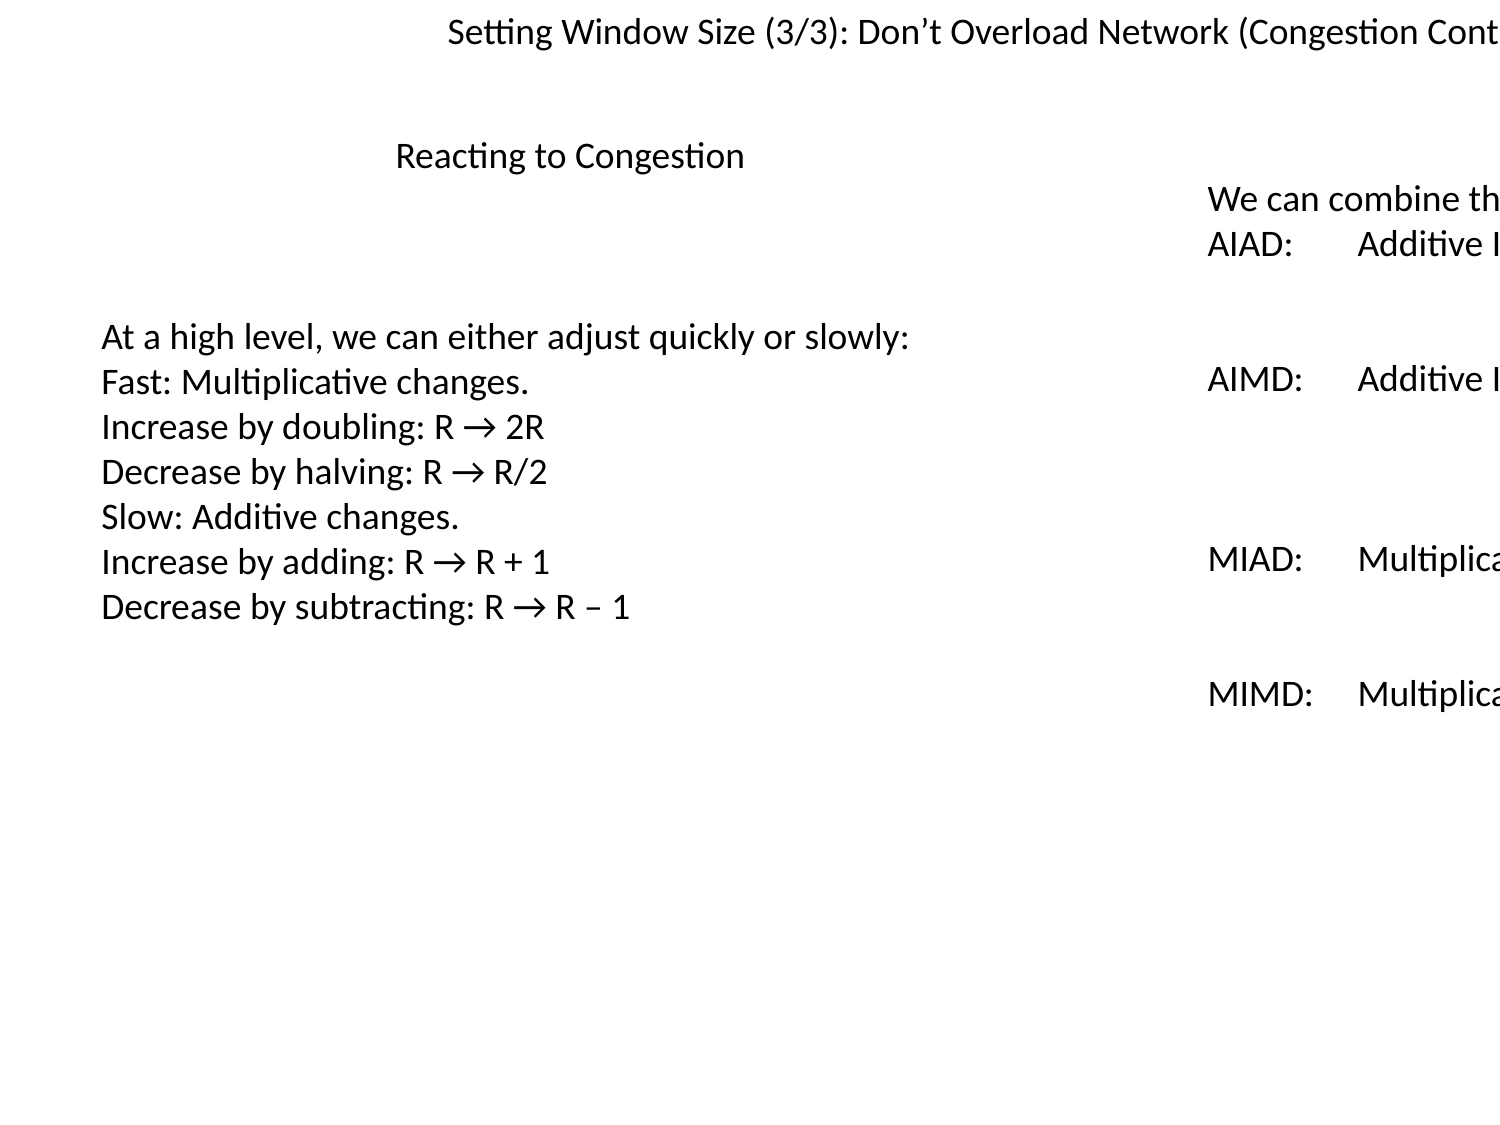

Setting Window Size (3/3): Don’t Overload Network (Congestion Control)
Reacting to Congestion
We can combine these rates in four ways:
AIAD:   	Additive Increase,
		Additive Decrease

AIMD:  	Additive Increase,
		Multiplicative Decrease
		(TCP uses this)

MIAD: 	Multiplicative Increase,
		Additive Decrease

MIMD: 	Multiplicative Increase,
		Multiplicative Decrease
At a high level, we can either adjust quickly or slowly:
Fast: Multiplicative changes.
Increase by doubling: R → 2R
Decrease by halving: R → R/2
Slow: Additive changes.
Increase by adding: R → R + 1
Decrease by subtracting: R → R – 1